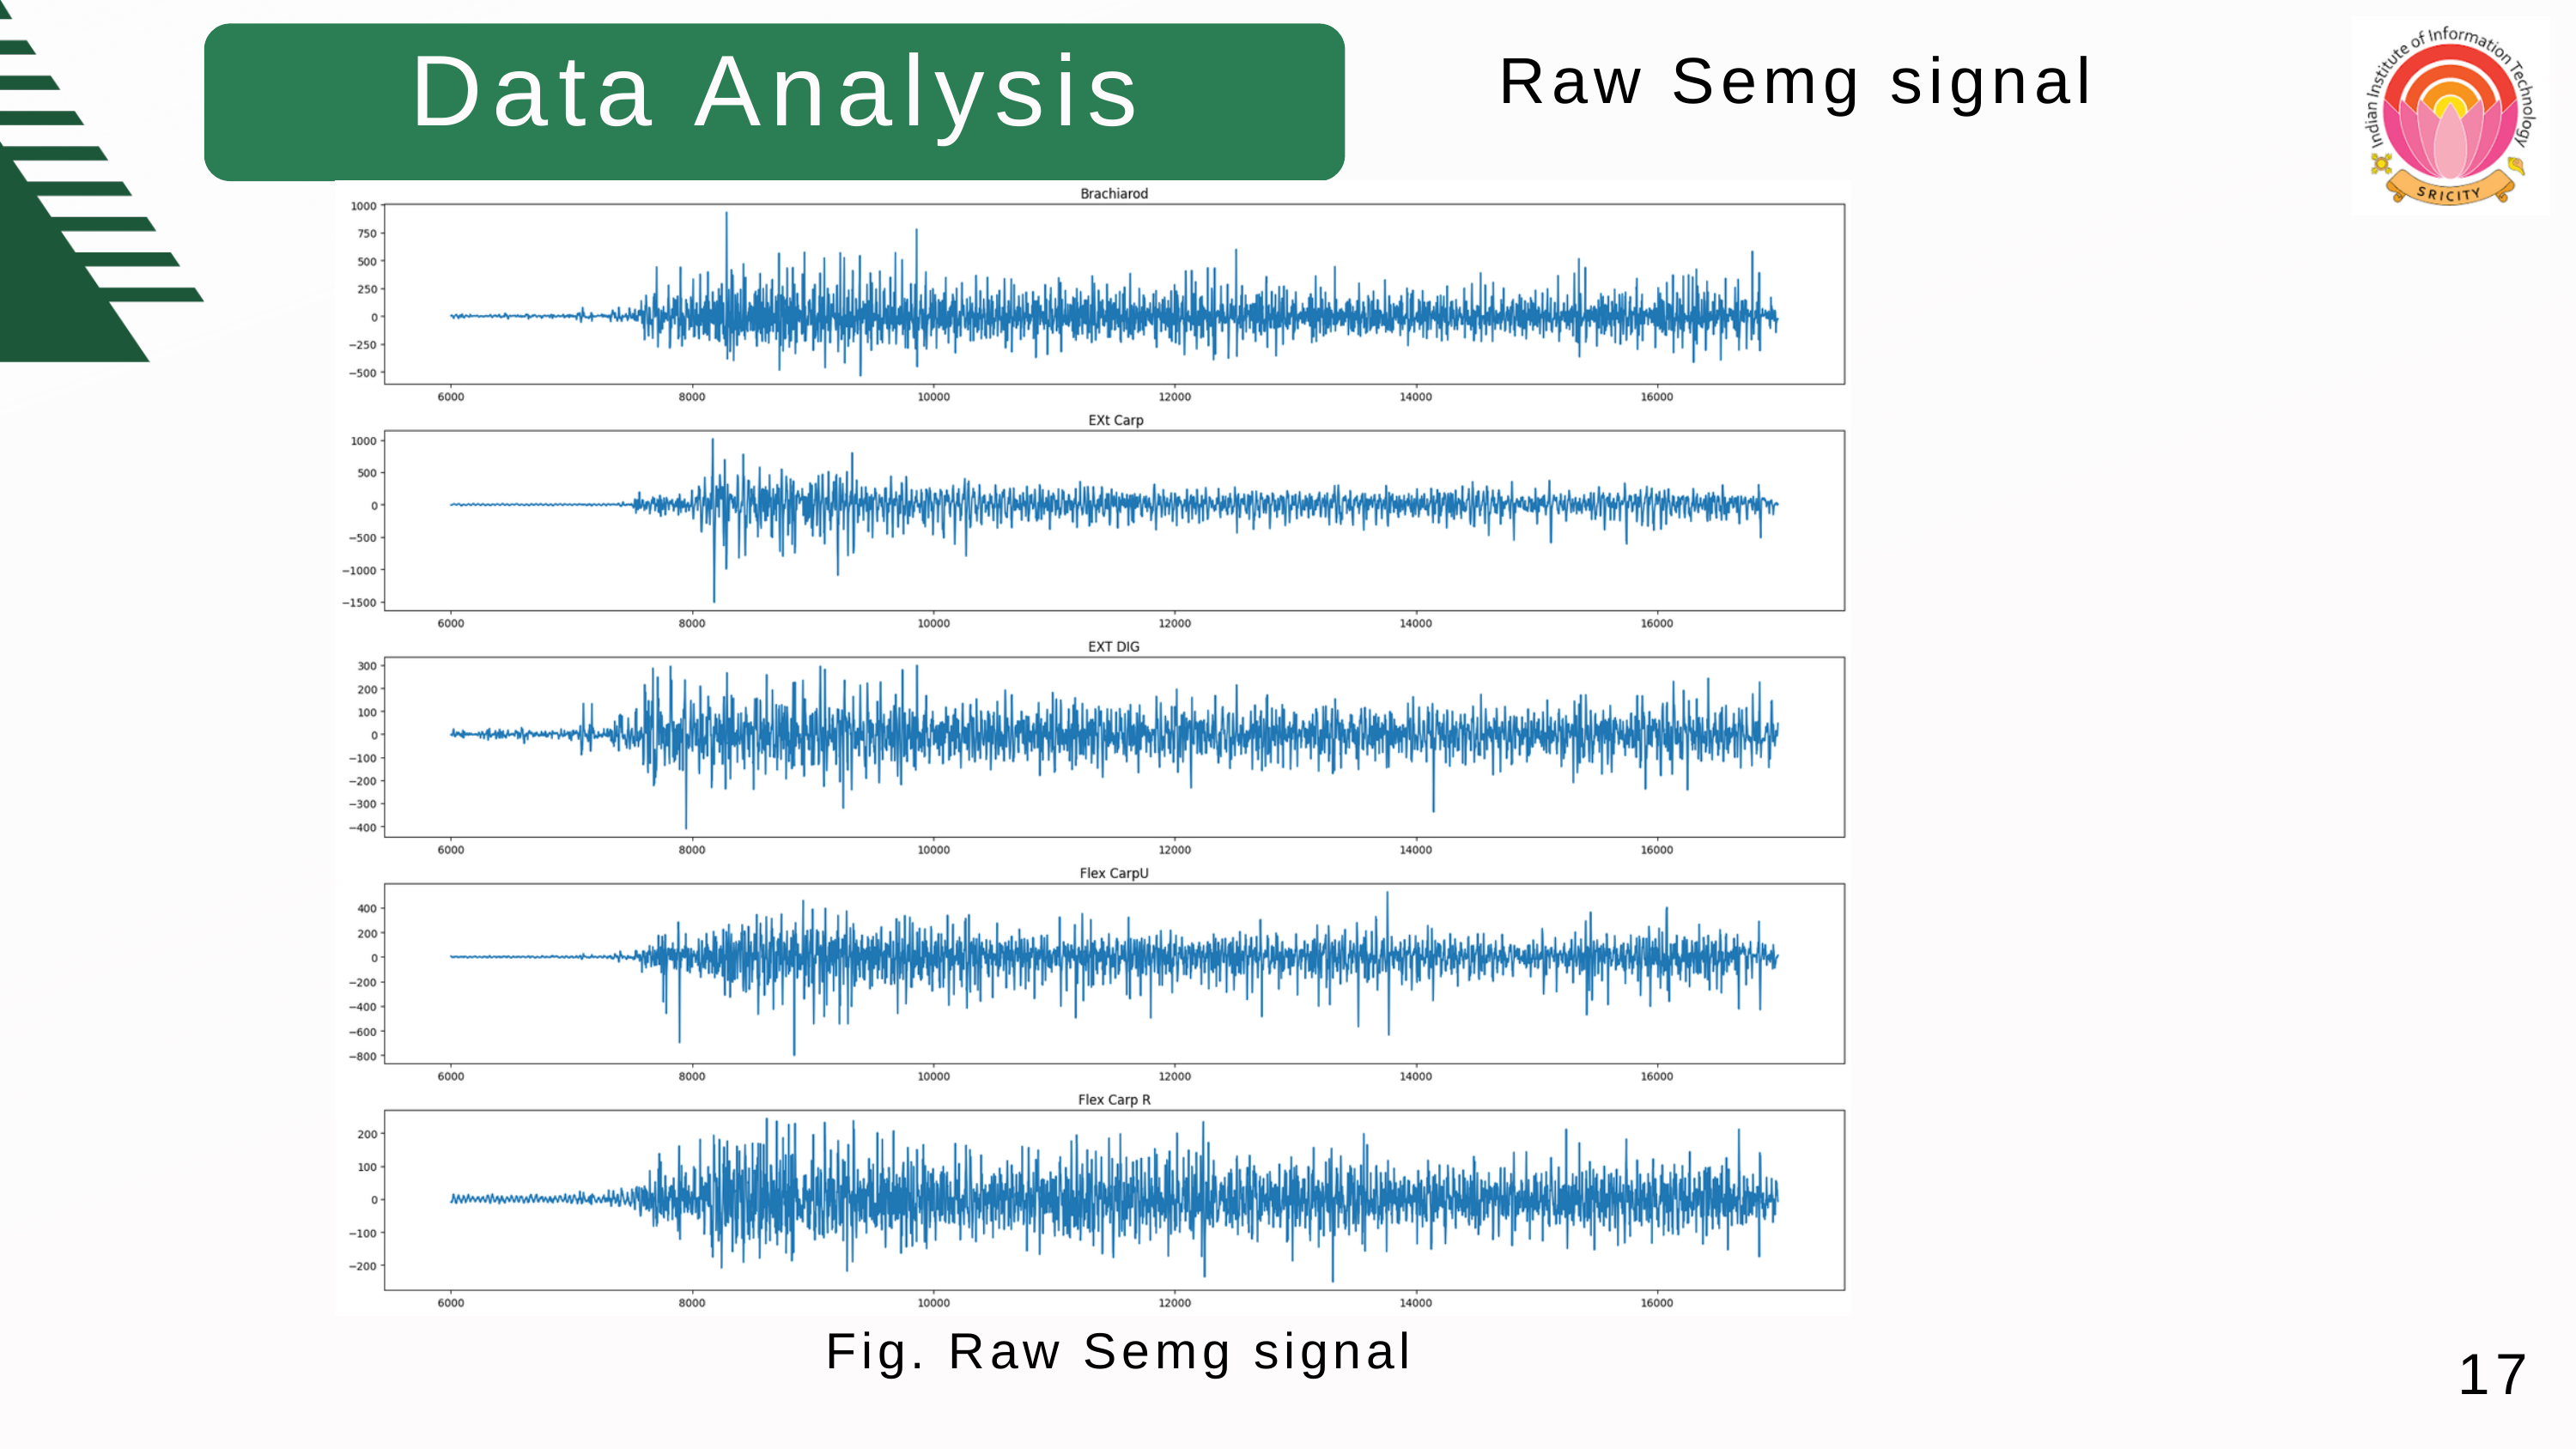

Data Analysis
Raw Semg signal

Fig. Raw Semg signal
17